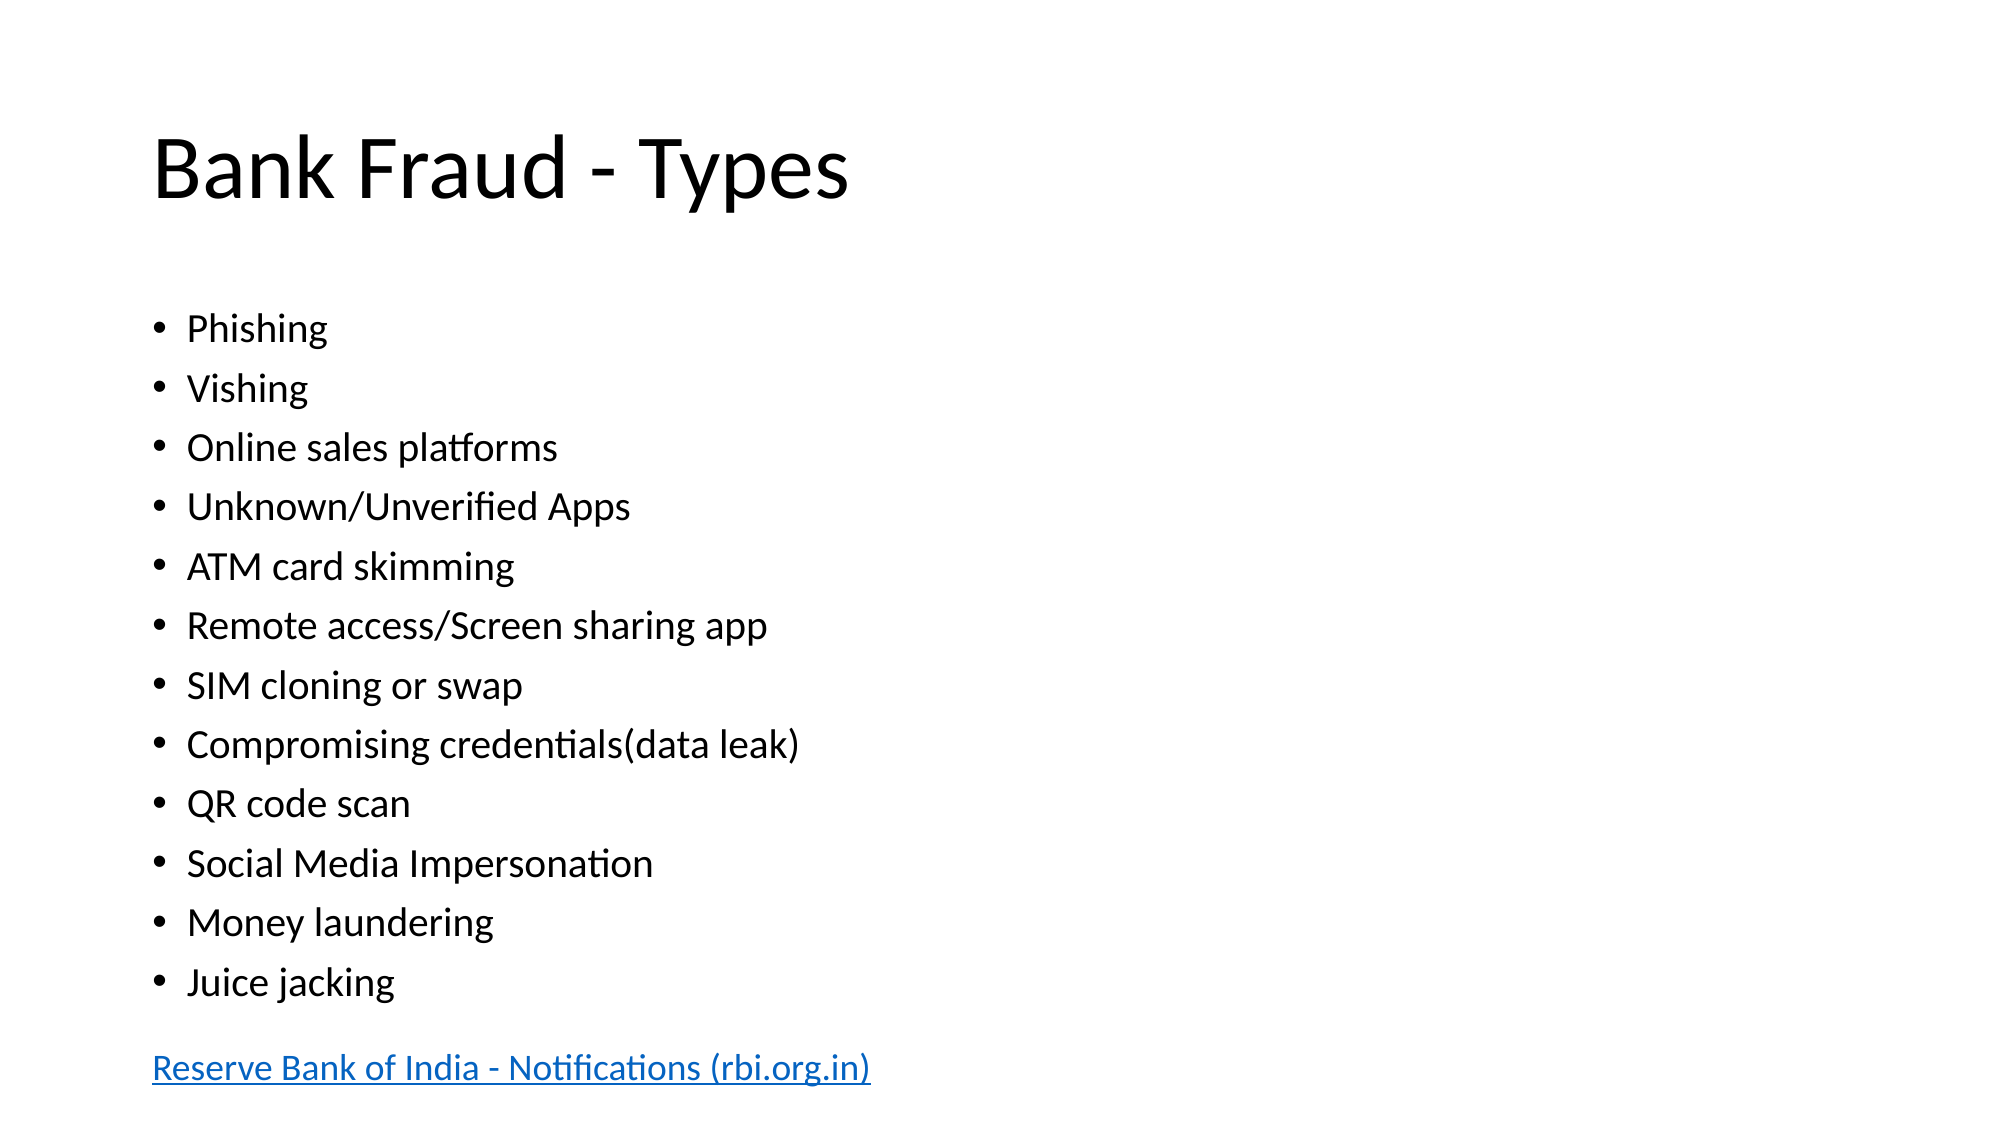

# Bank Fraud - Types
Phishing
Vishing
Online sales platforms
Unknown/Unverified Apps
ATM card skimming
Remote access/Screen sharing app
SIM cloning or swap
Compromising credentials(data leak)
QR code scan
Social Media Impersonation
Money laundering
Juice jacking
Reserve Bank of India - Notifications (rbi.org.in)